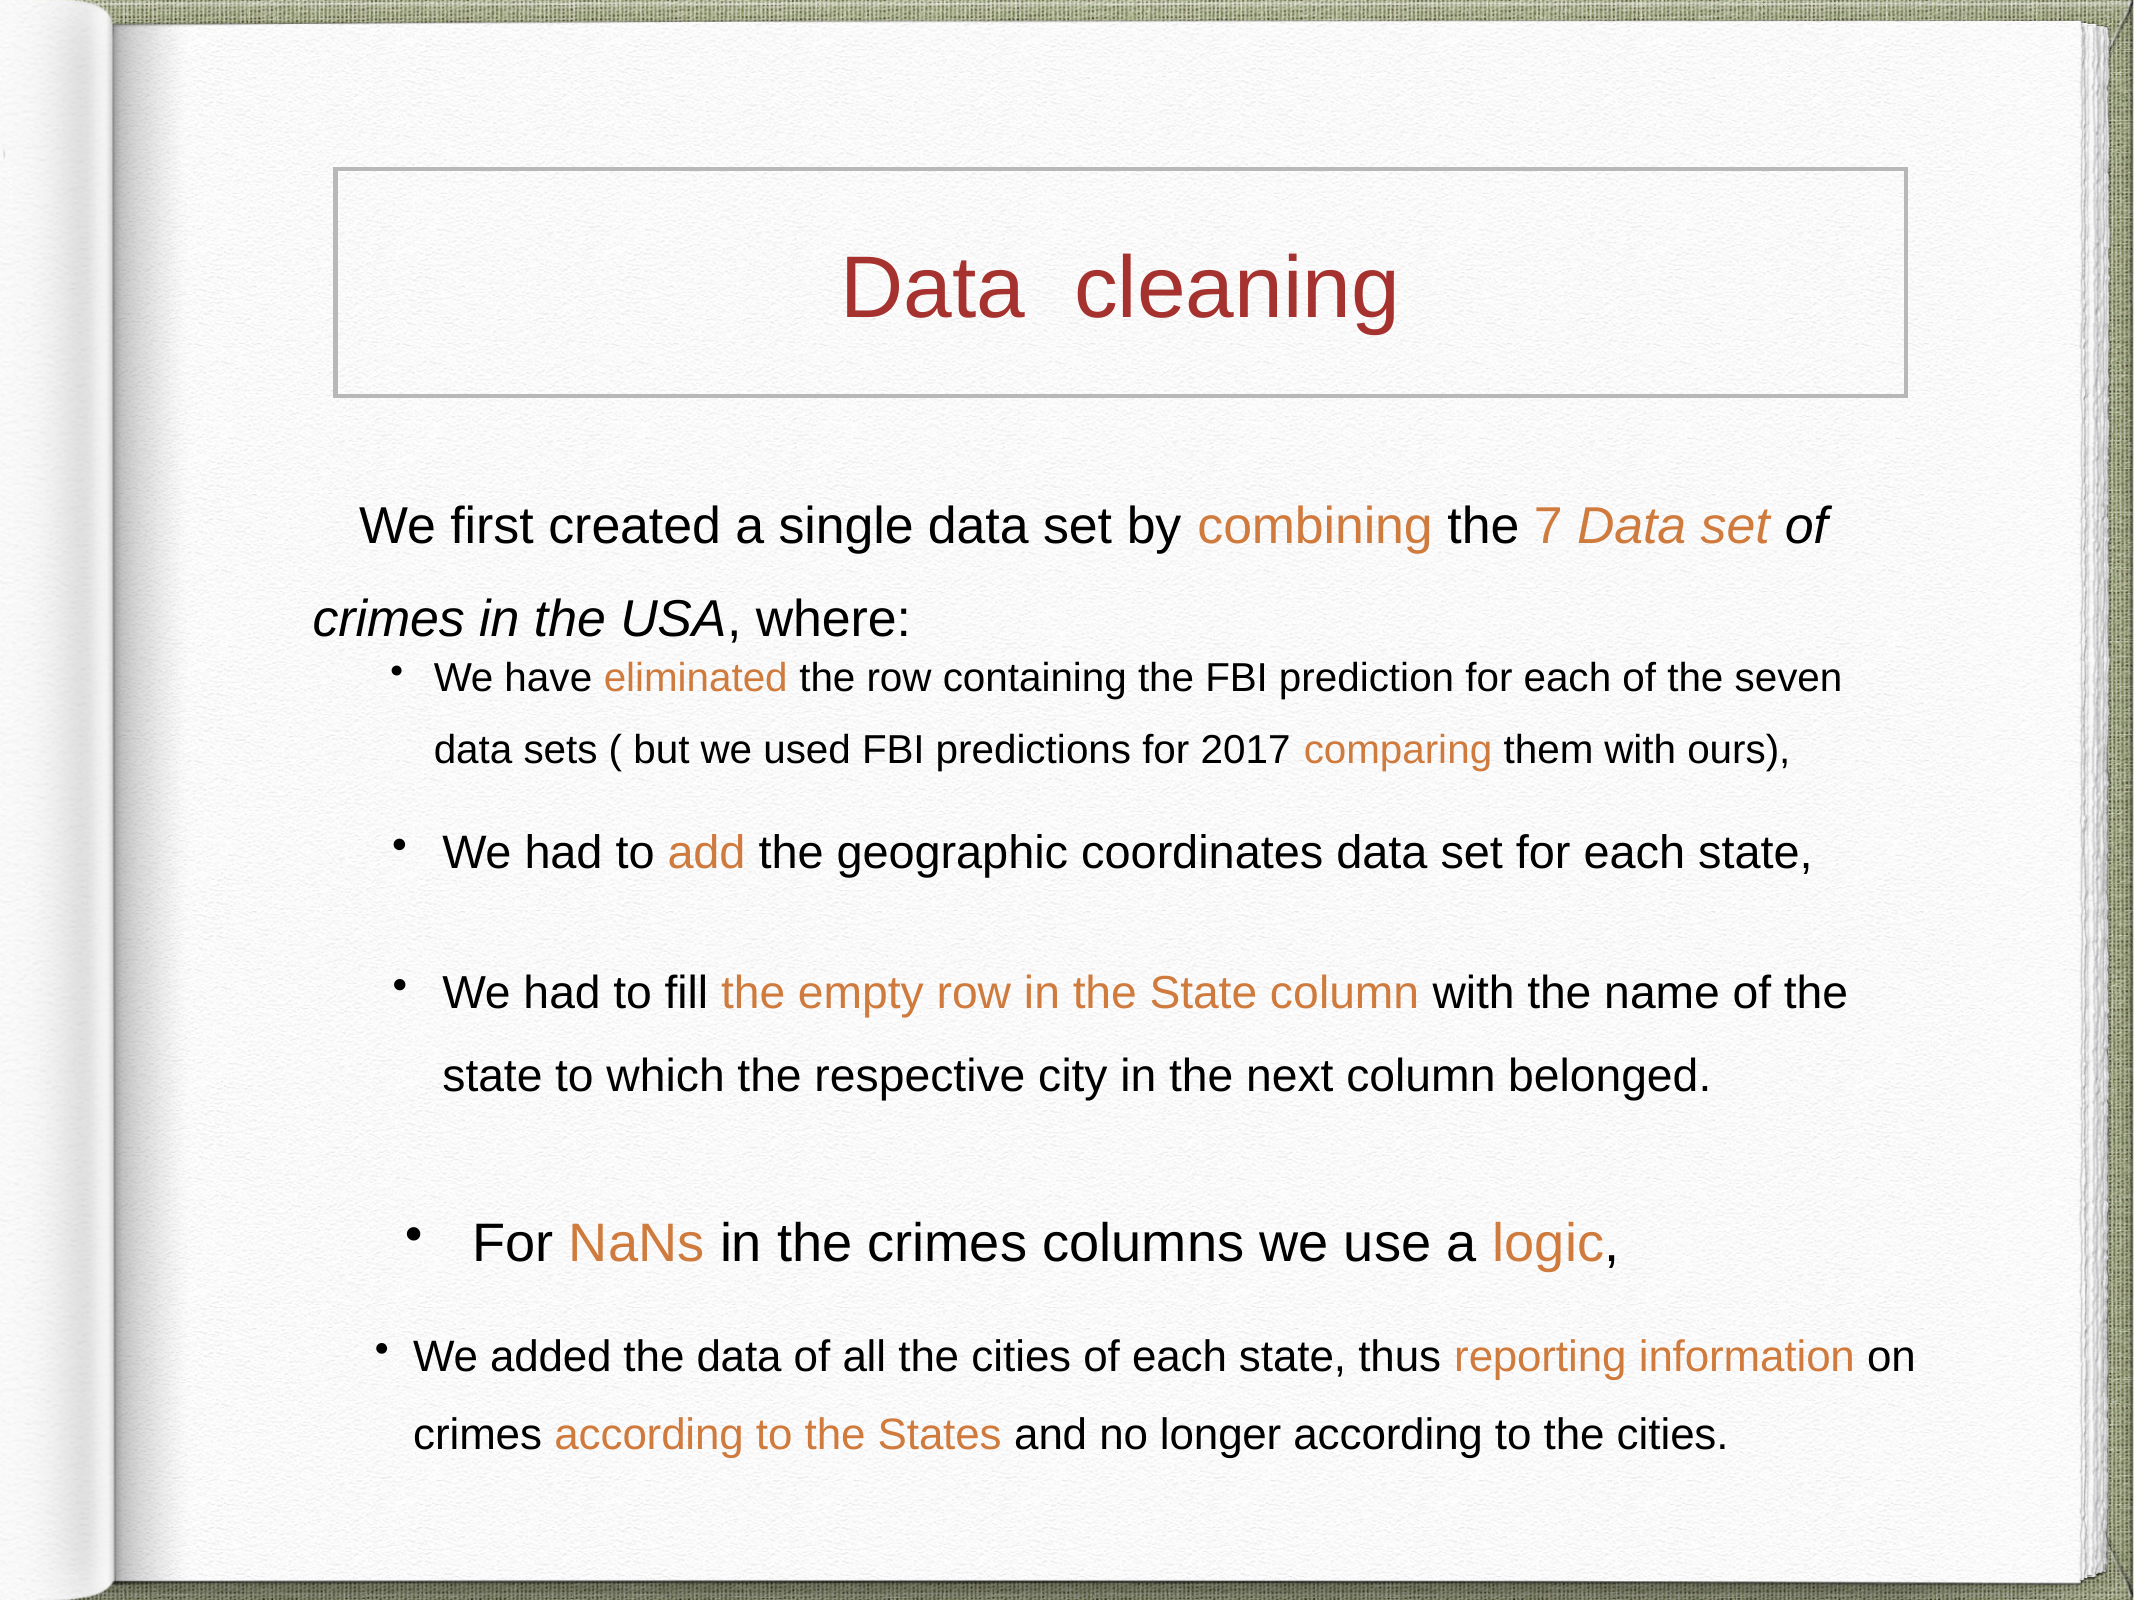

# Data  cleaning
We first created a single data set by combining the 7 Data set of crimes in the USA, where:
We have eliminated the row containing the FBI prediction for each of the seven data sets ( but we used FBI predictions for 2017 comparing them with ours),
We had to add the geographic coordinates data set for each state,
We had to fill the empty row in the State column with the name of the state to which the respective city in the next column belonged.
For NaNs in the crimes columns we use a logic,
We added the data of all the cities of each state, thus reporting information on crimes according to the States and no longer according to the cities.